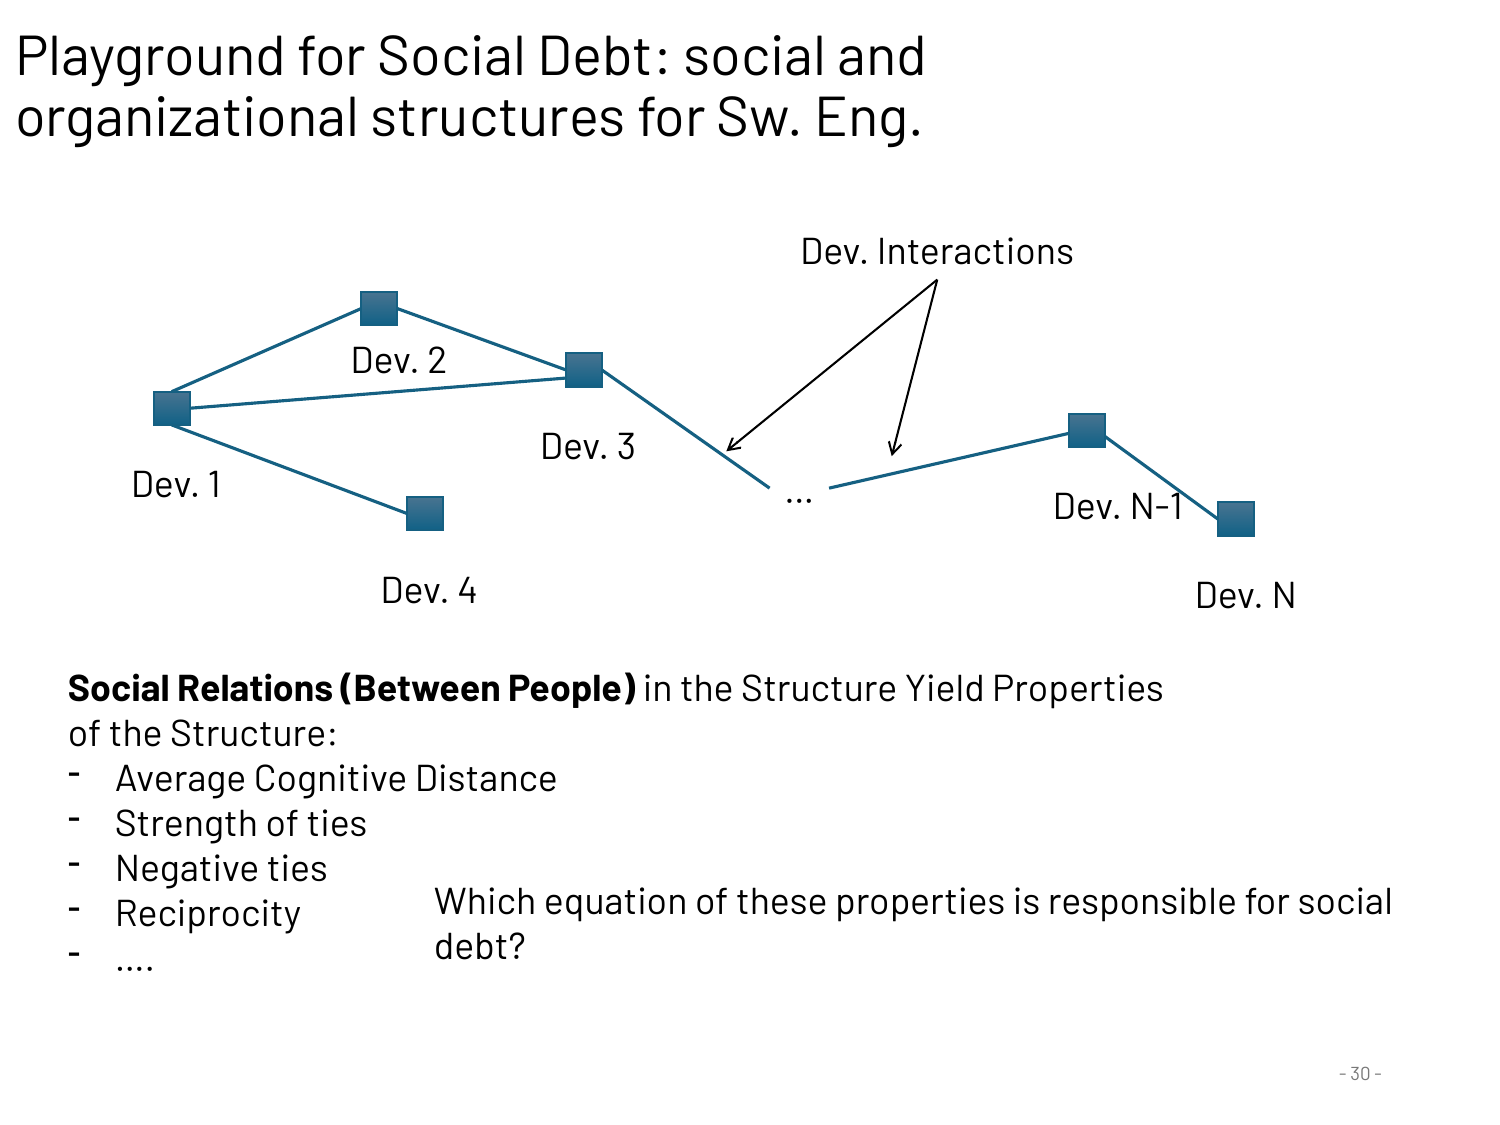

# Playground for Social Debt: social and organizational structures for Sw. Eng.
Dev. Interactions

Dev. 2

Dev. 3
Dev. 1
…
Dev. N-1

Dev. 4
Dev. N
Social Relations (Between People) in the Structure Yield Properties of the Structure:
Average Cognitive Distance
Strength of ties
Negative ties
Reciprocity
….

Which equation of these properties is responsible for social debt?
30